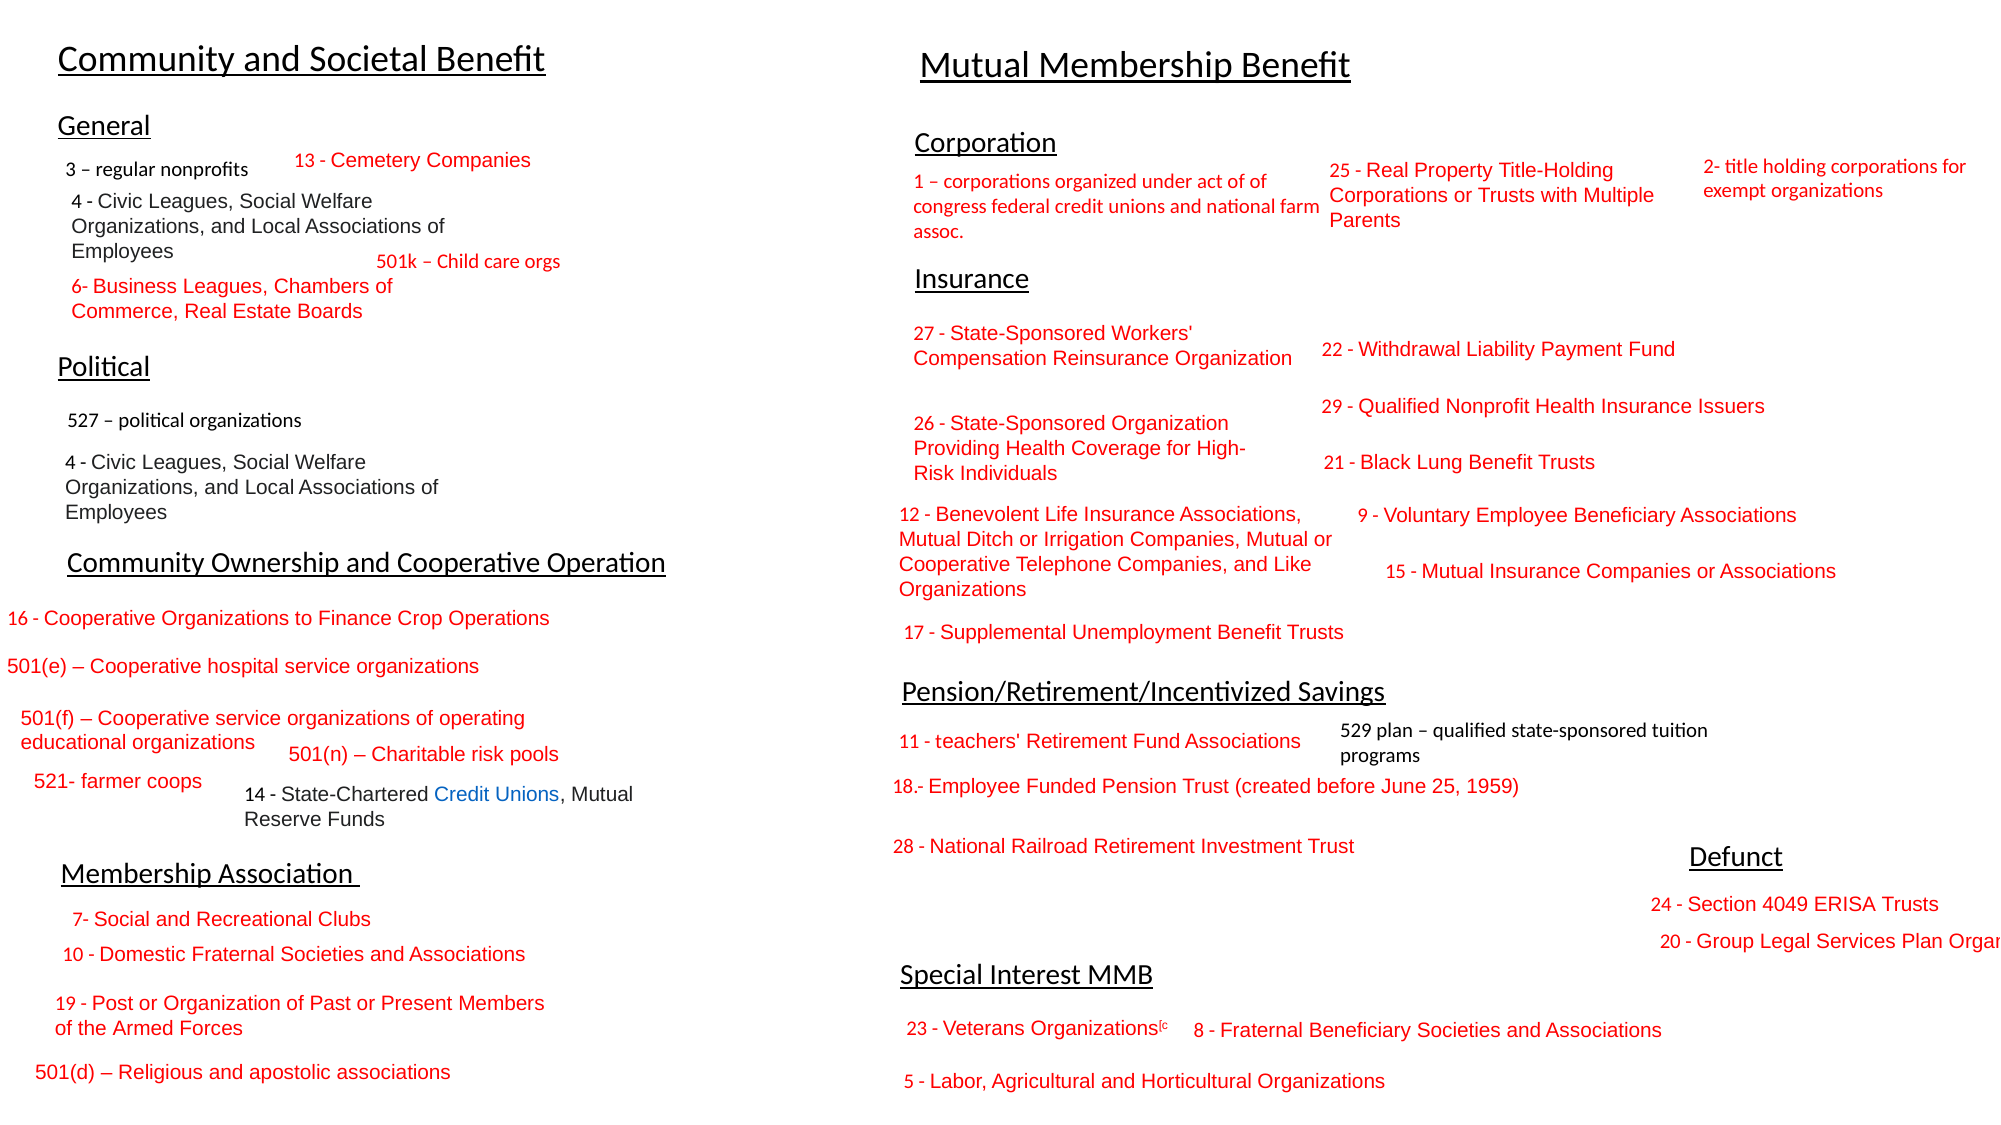

Community and Societal Benefit
Mutual Membership Benefit
General
Corporation
13 - Cemetery Companies
2- title holding corporations for exempt organizations
3 – regular nonprofits
25 - Real Property Title-Holding Corporations or Trusts with Multiple Parents
1 – corporations organized under act of of congress federal credit unions and national farm assoc.
4 - Civic Leagues, Social Welfare Organizations, and Local Associations of Employees
501k – Child care orgs
Insurance
6- Business Leagues, Chambers of Commerce, Real Estate Boards
27 - State-Sponsored Workers' Compensation Reinsurance Organization
22 - Withdrawal Liability Payment Fund
Political
29 - Qualified Nonprofit Health Insurance Issuers
527 – political organizations
26 - State-Sponsored Organization Providing Health Coverage for High-Risk Individuals
4 - Civic Leagues, Social Welfare Organizations, and Local Associations of Employees
21 - Black Lung Benefit Trusts
12 - Benevolent Life Insurance Associations, Mutual Ditch or Irrigation Companies, Mutual or Cooperative Telephone Companies, and Like Organizations
9 - Voluntary Employee Beneficiary Associations
Community Ownership and Cooperative Operation
15 - Mutual Insurance Companies or Associations
16 - Cooperative Organizations to Finance Crop Operations
17 - Supplemental Unemployment Benefit Trusts
 501(e) – Cooperative hospital service organizations
Pension/Retirement/Incentivized Savings
501(f) – Cooperative service organizations of operating educational organizations
529 plan – qualified state-sponsored tuition programs
11 - teachers' Retirement Fund Associations
 501(n) – Charitable risk pools
521- farmer coops
18.- Employee Funded Pension Trust (created before June 25, 1959)
14 - State-Chartered Credit Unions, Mutual Reserve Funds
28 - National Railroad Retirement Investment Trust
Defunct
Membership Association
24 - Section 4049 ERISA Trusts
7- Social and Recreational Clubs
20 - Group Legal Services Plan Organizations
10 - Domestic Fraternal Societies and Associations
Special Interest MMB
19 - Post or Organization of Past or Present Members of the Armed Forces
23 - Veterans Organizations[c
8 - Fraternal Beneficiary Societies and Associations
501(d) – Religious and apostolic associations

5 - Labor, Agricultural and Horticultural Organizations